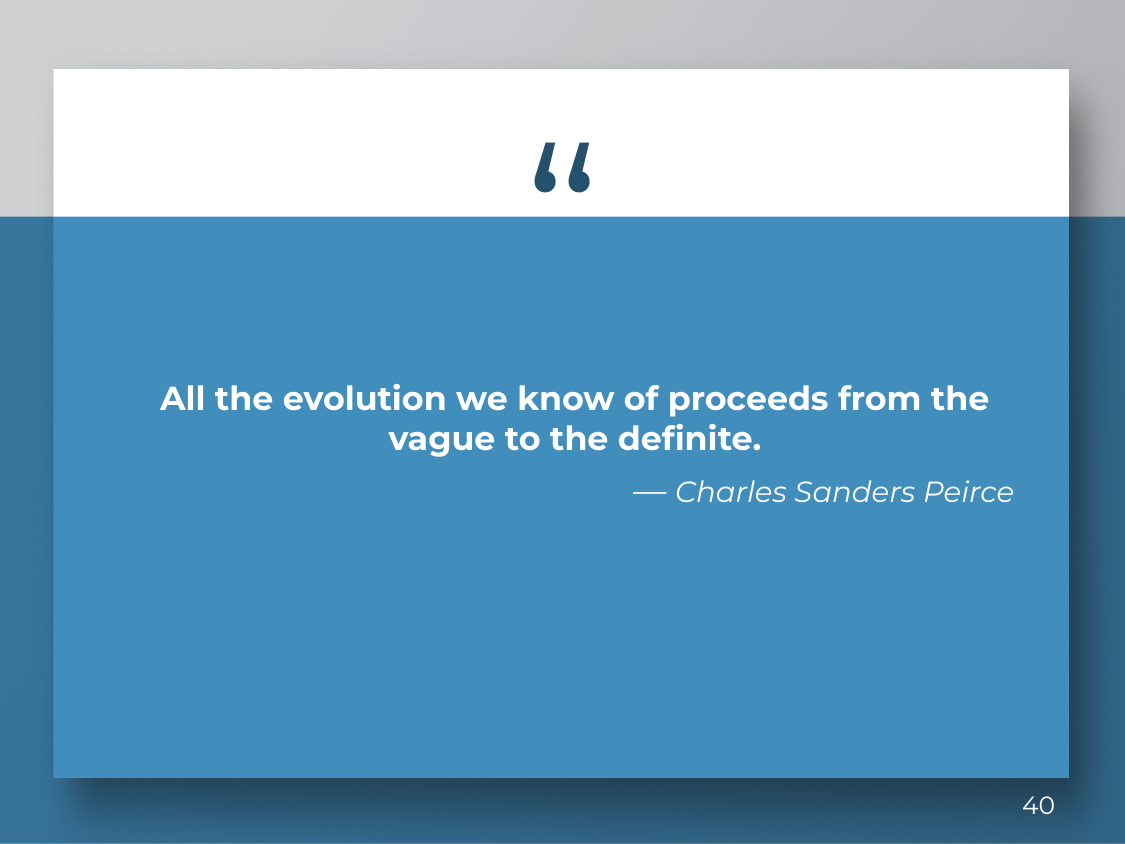

All the evolution we know of proceeds from the vague to the definite.
— Charles Sanders Peirce

40